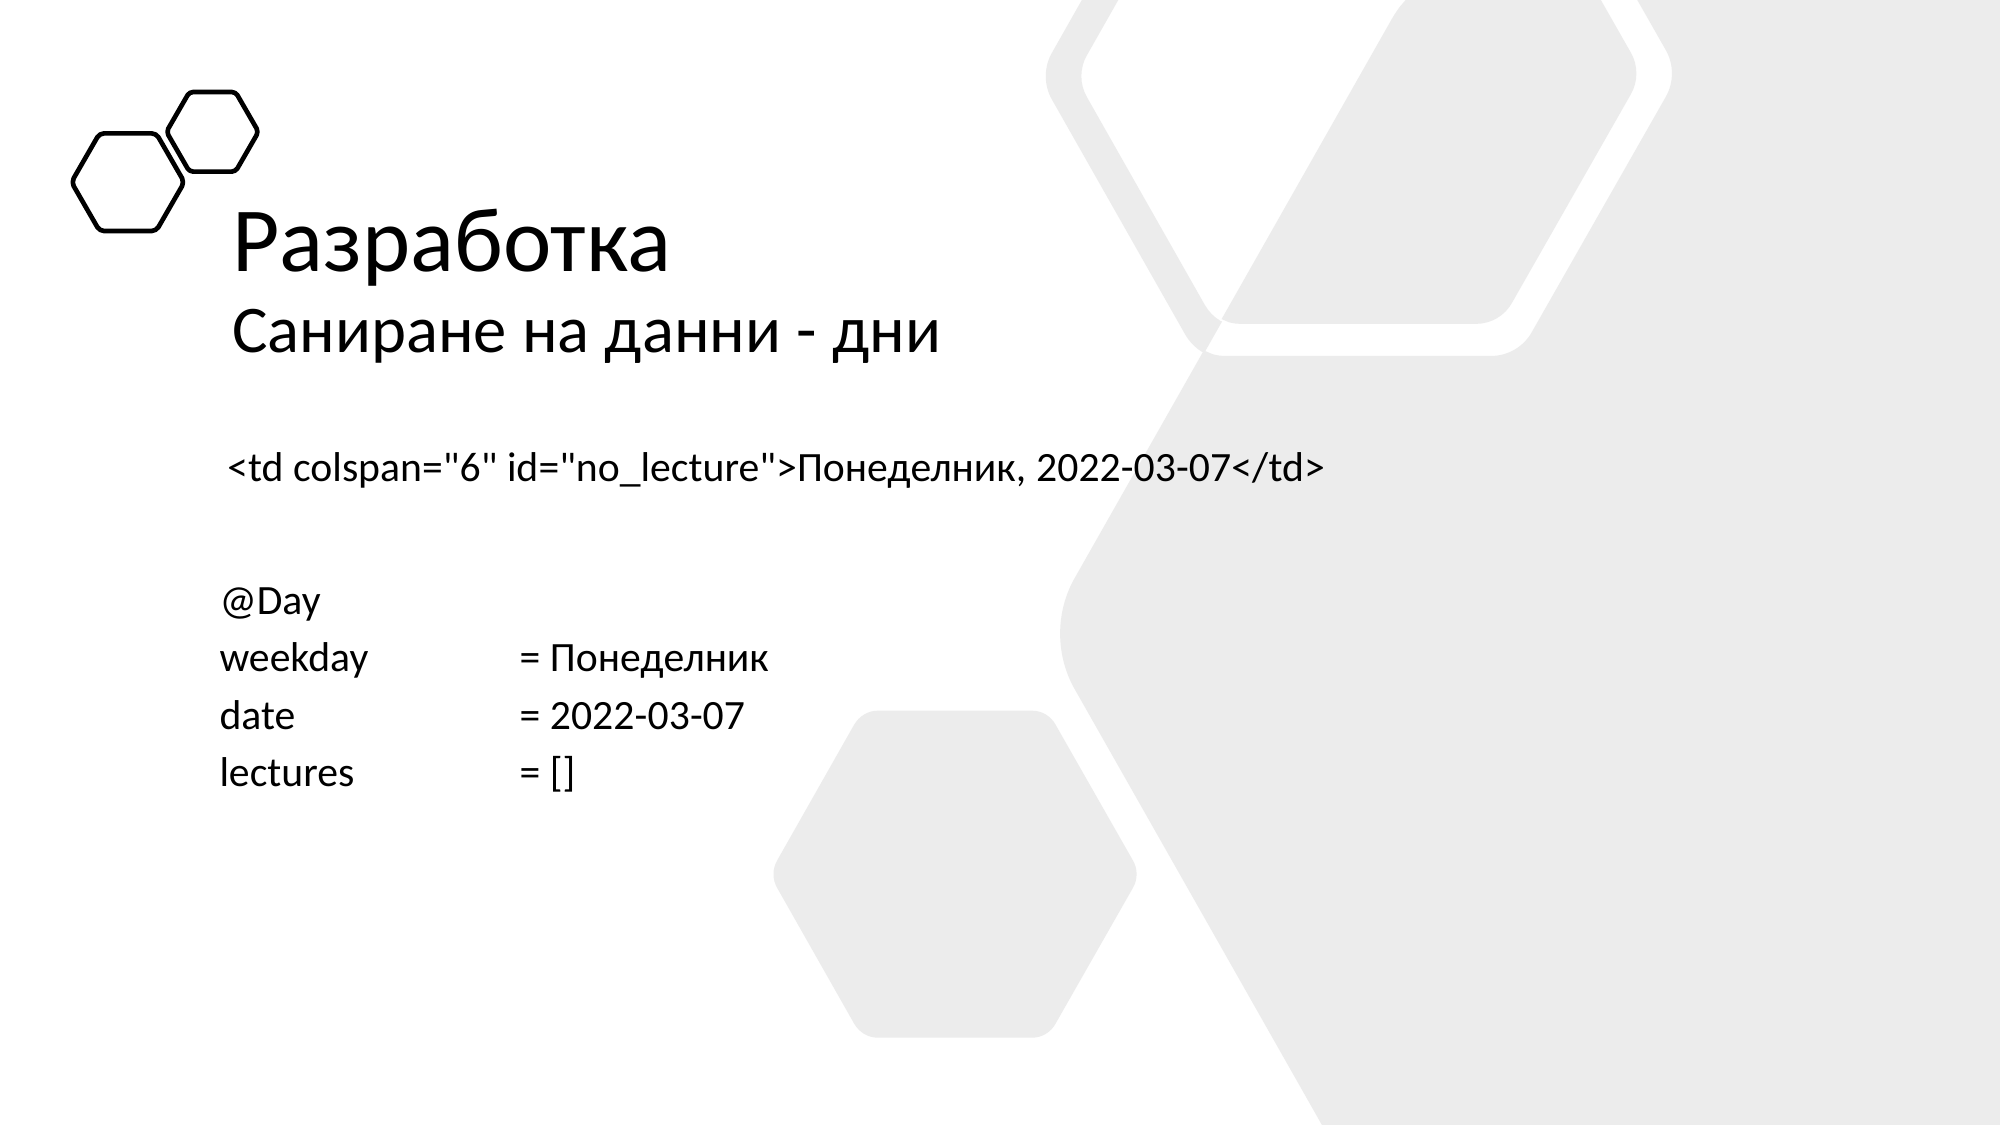

Разработка
Саниране на данни - дни
<td colspan="6" id="no_lecture">Понеделник, 2022-03-07</td>
@Day
weekday		= Понеделник
date		= 2022-03-07
lectures		= []